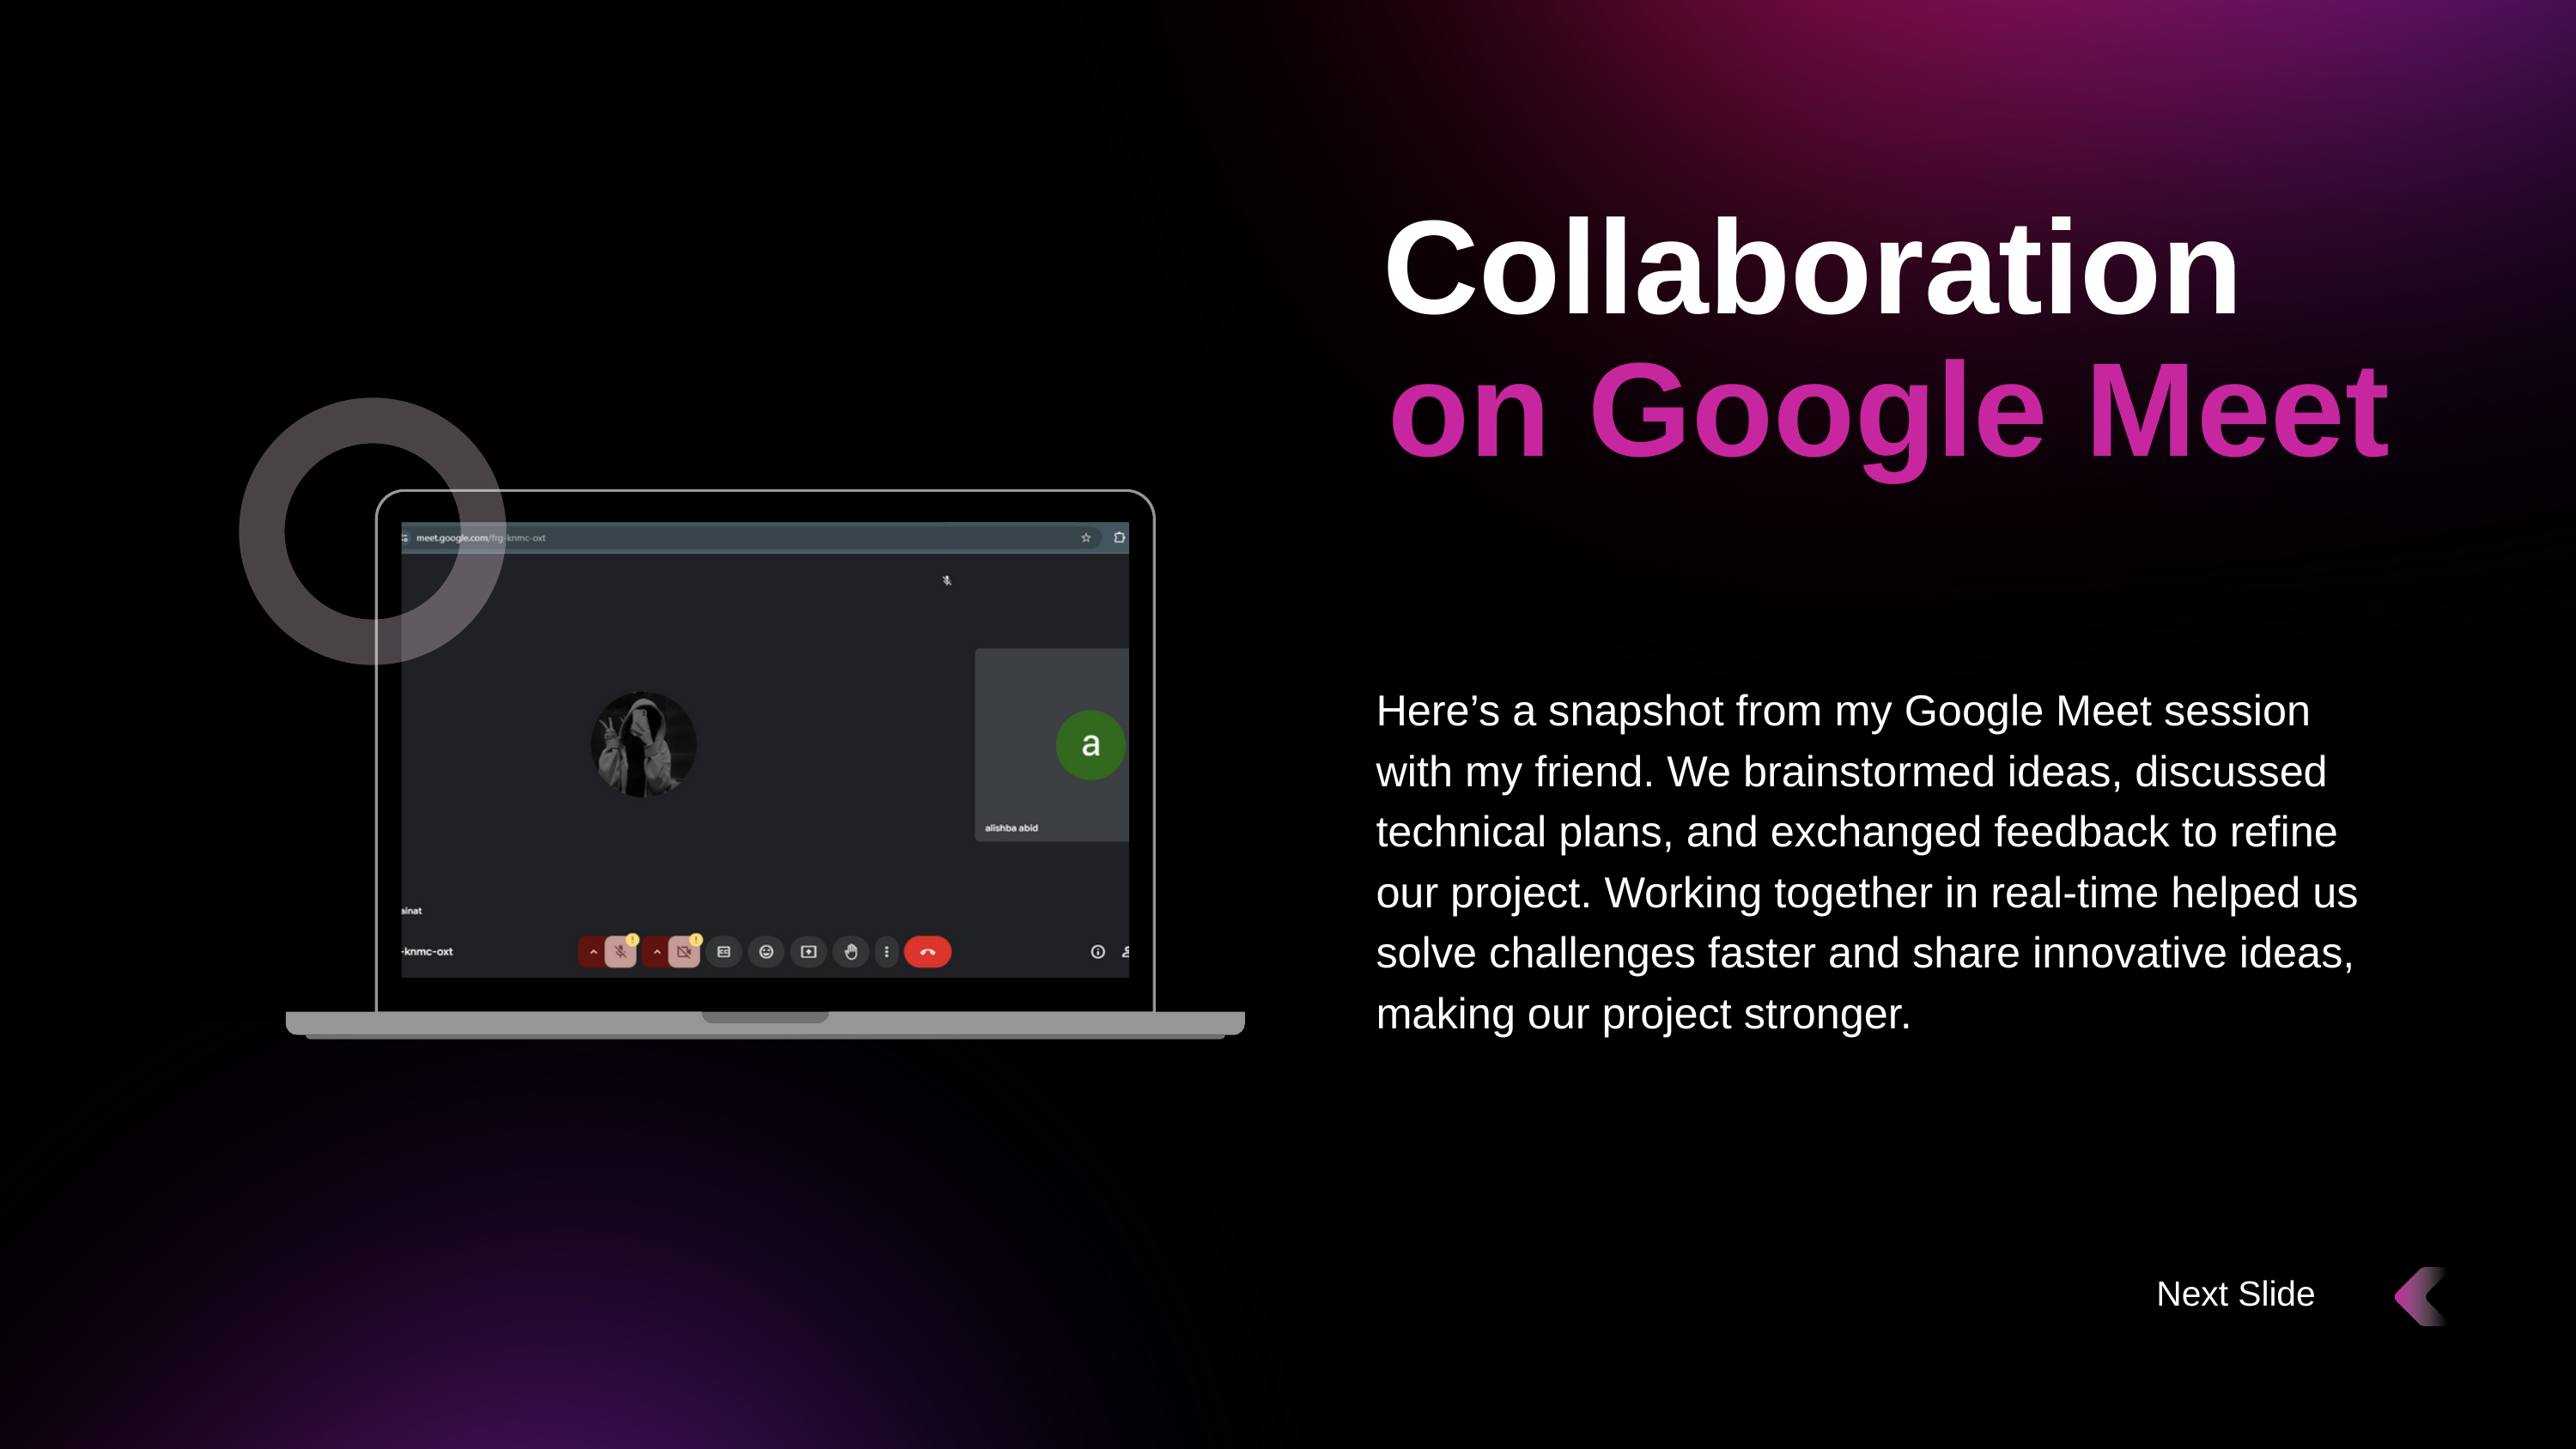

Collaboration
on Google Meet

Here’s a snapshot from my Google Meet session with my friend. We brainstormed ideas, discussed technical plans, and exchanged feedback to refine our project. Working together in real-time helped us solve challenges faster and share innovative ideas, making our project stronger.

Next Slide